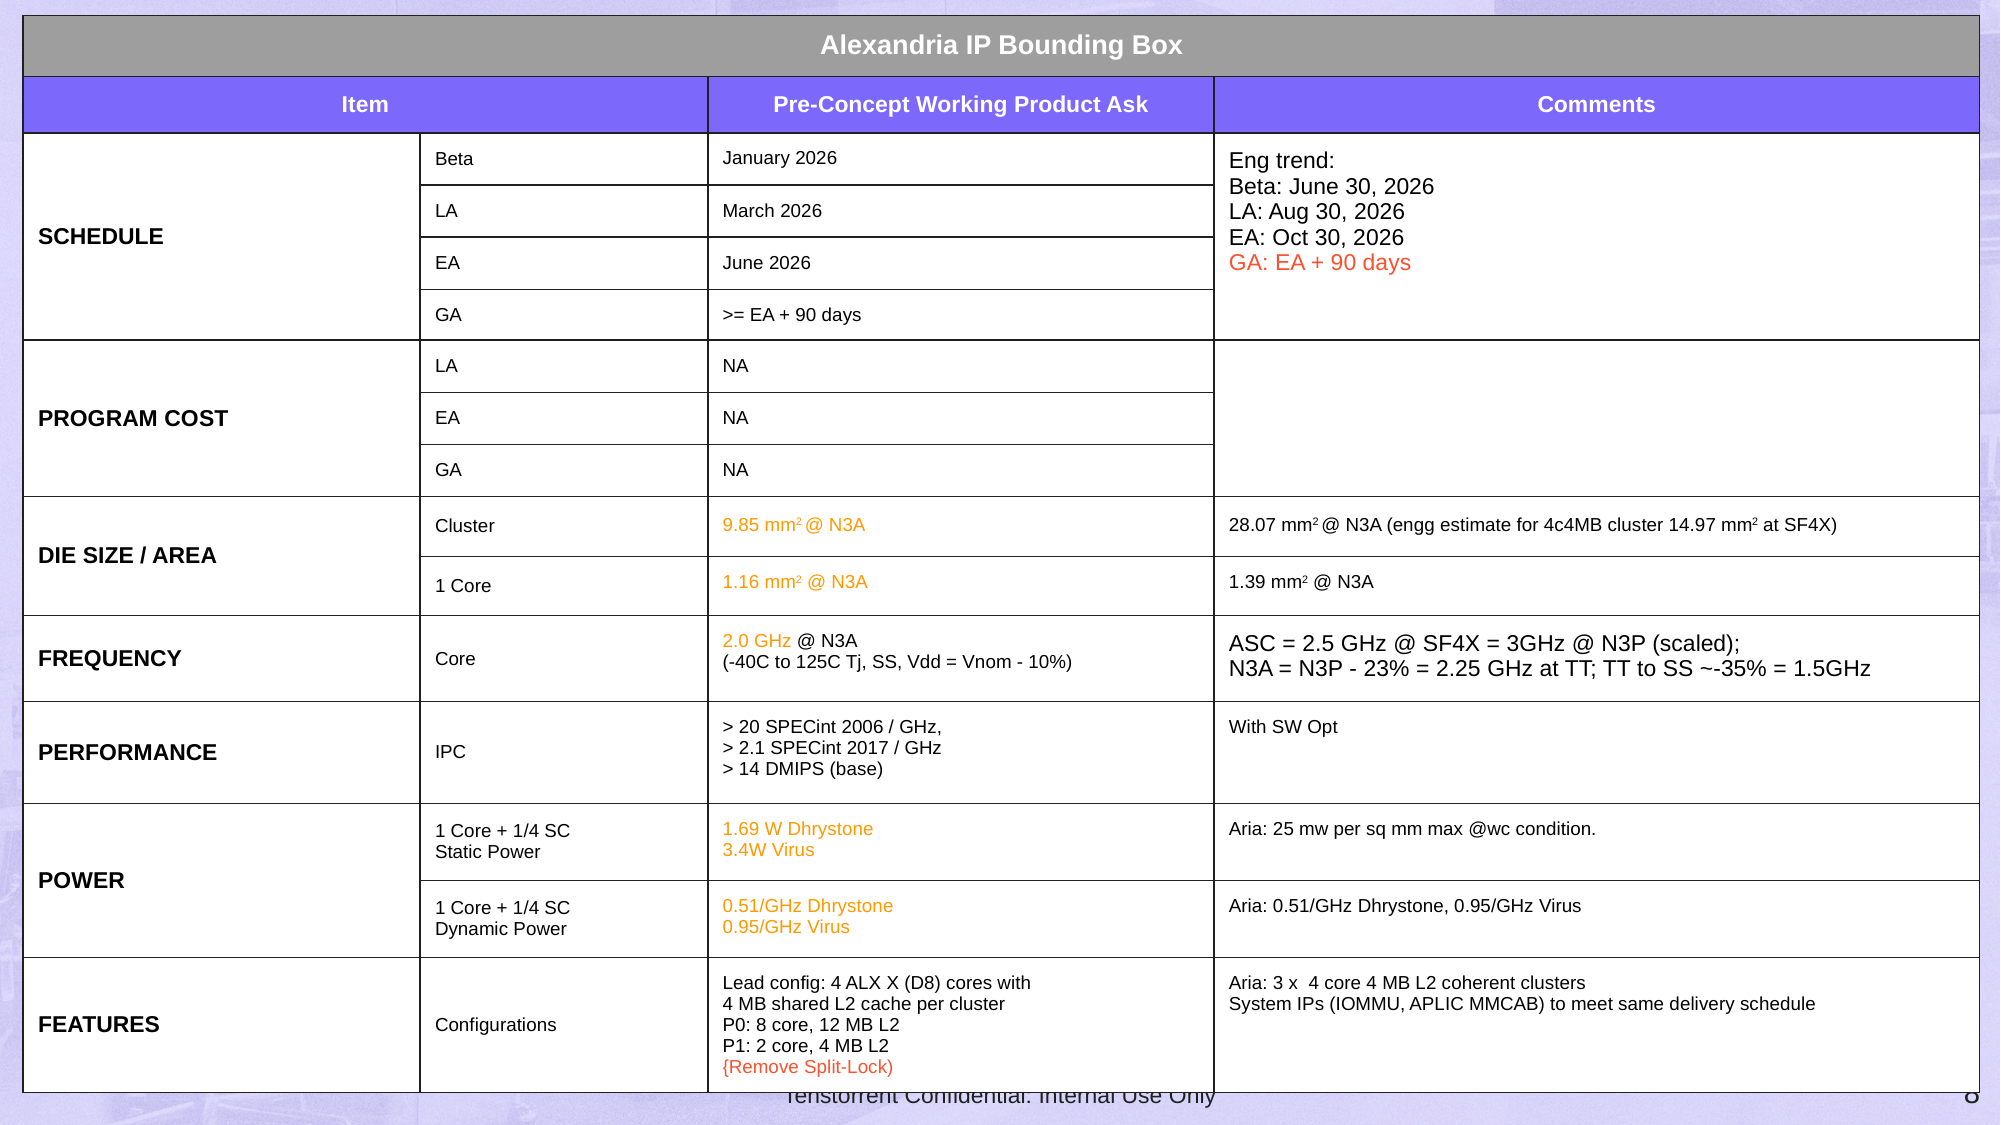

| Alexandria IP Bounding Box |  |  |  |
| --- | --- | --- | --- |
| Item |  | Pre-Concept Working Product Ask | Comments |
| SCHEDULE | Beta | January 2026 | Eng trend: Beta: June 30, 2026 LA: Aug 30, 2026 EA: Oct 30, 2026 GA: EA + 90 days |
|  | LA | March 2026 |  |
|  | EA | June 2026 |  |
|  | GA | >= EA + 90 days |  |
| PROGRAM COST | LA | NA |  |
|  | EA | NA |  |
|  | GA | NA |  |
| DIE SIZE / AREA | Cluster | 9.85 mm2 @ N3A | 28.07 mm2 @ N3A (engg estimate for 4c4MB cluster 14.97 mm2 at SF4X) |
|  | 1 Core | 1.16 mm2 @ N3A | 1.39 mm2 @ N3A |
| FREQUENCY | Core | 2.0 GHz @ N3A (-40C to 125C Tj, SS, Vdd = Vnom - 10%) | ASC = 2.5 GHz @ SF4X = 3GHz @ N3P (scaled); N3A = N3P - 23% = 2.25 GHz at TT; TT to SS ~-35% = 1.5GHz |
| PERFORMANCE | IPC | > 20 SPECint 2006 / GHz, > 2.1 SPECint 2017 / GHz > 14 DMIPS (base) | With SW Opt |
| POWER | 1 Core + 1/4 SC Static Power | 1.69 W Dhrystone 3.4W Virus | Aria: 25 mw per sq mm max @wc condition​. |
|  | 1 Core + 1/4 SC Dynamic Power | 0.51/GHz Dhrystone 0.95/GHz Virus | Aria: 0.51/GHz Dhrystone​, 0.95/GHz Virus​ |
| FEATURES | Configurations | Lead config: 4 ALX X (D8) cores with 4 MB shared L2 cache per cluster P0: 8 core, 12 MB L2 P1: 2 core, 4 MB L2 {Remove Split-Lock) | Aria: 3 x 4 core 4 MB L2 coherent clusters System IPs (IOMMU, APLIC MMCAB) to meet same delivery schedule |
8